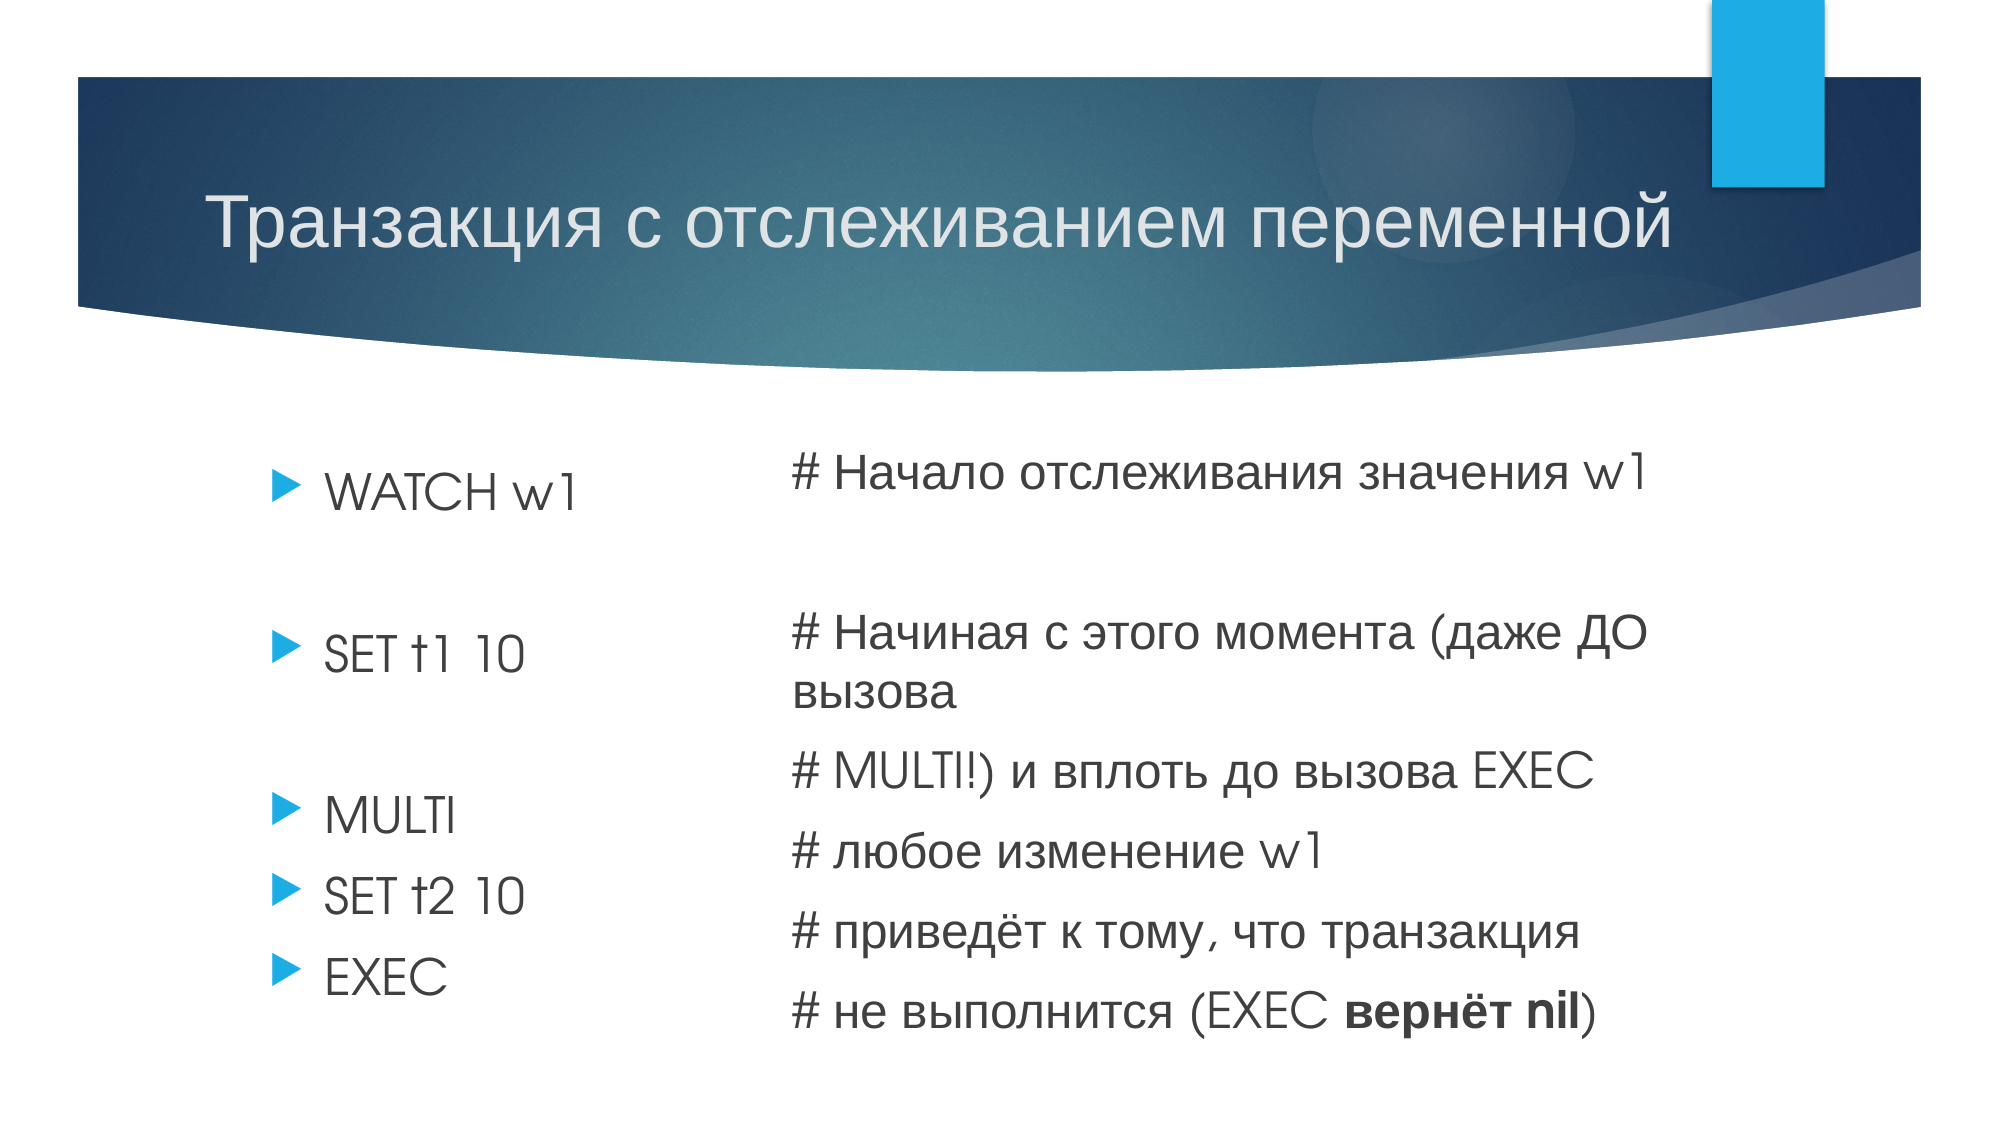

# Транзакция с отслеживанием переменной
# Начало отслеживания значения w1

# Начиная с этого момента (даже ДО вызова
# MULTI!) и вплоть до вызова EXEC
# любое изменение w1
# приведёт к тому, что транзакция
# не выполнится (EXEC вернёт nil)
WATCH w1

SET t1 10

MULTI
SET t2 10
EXEC